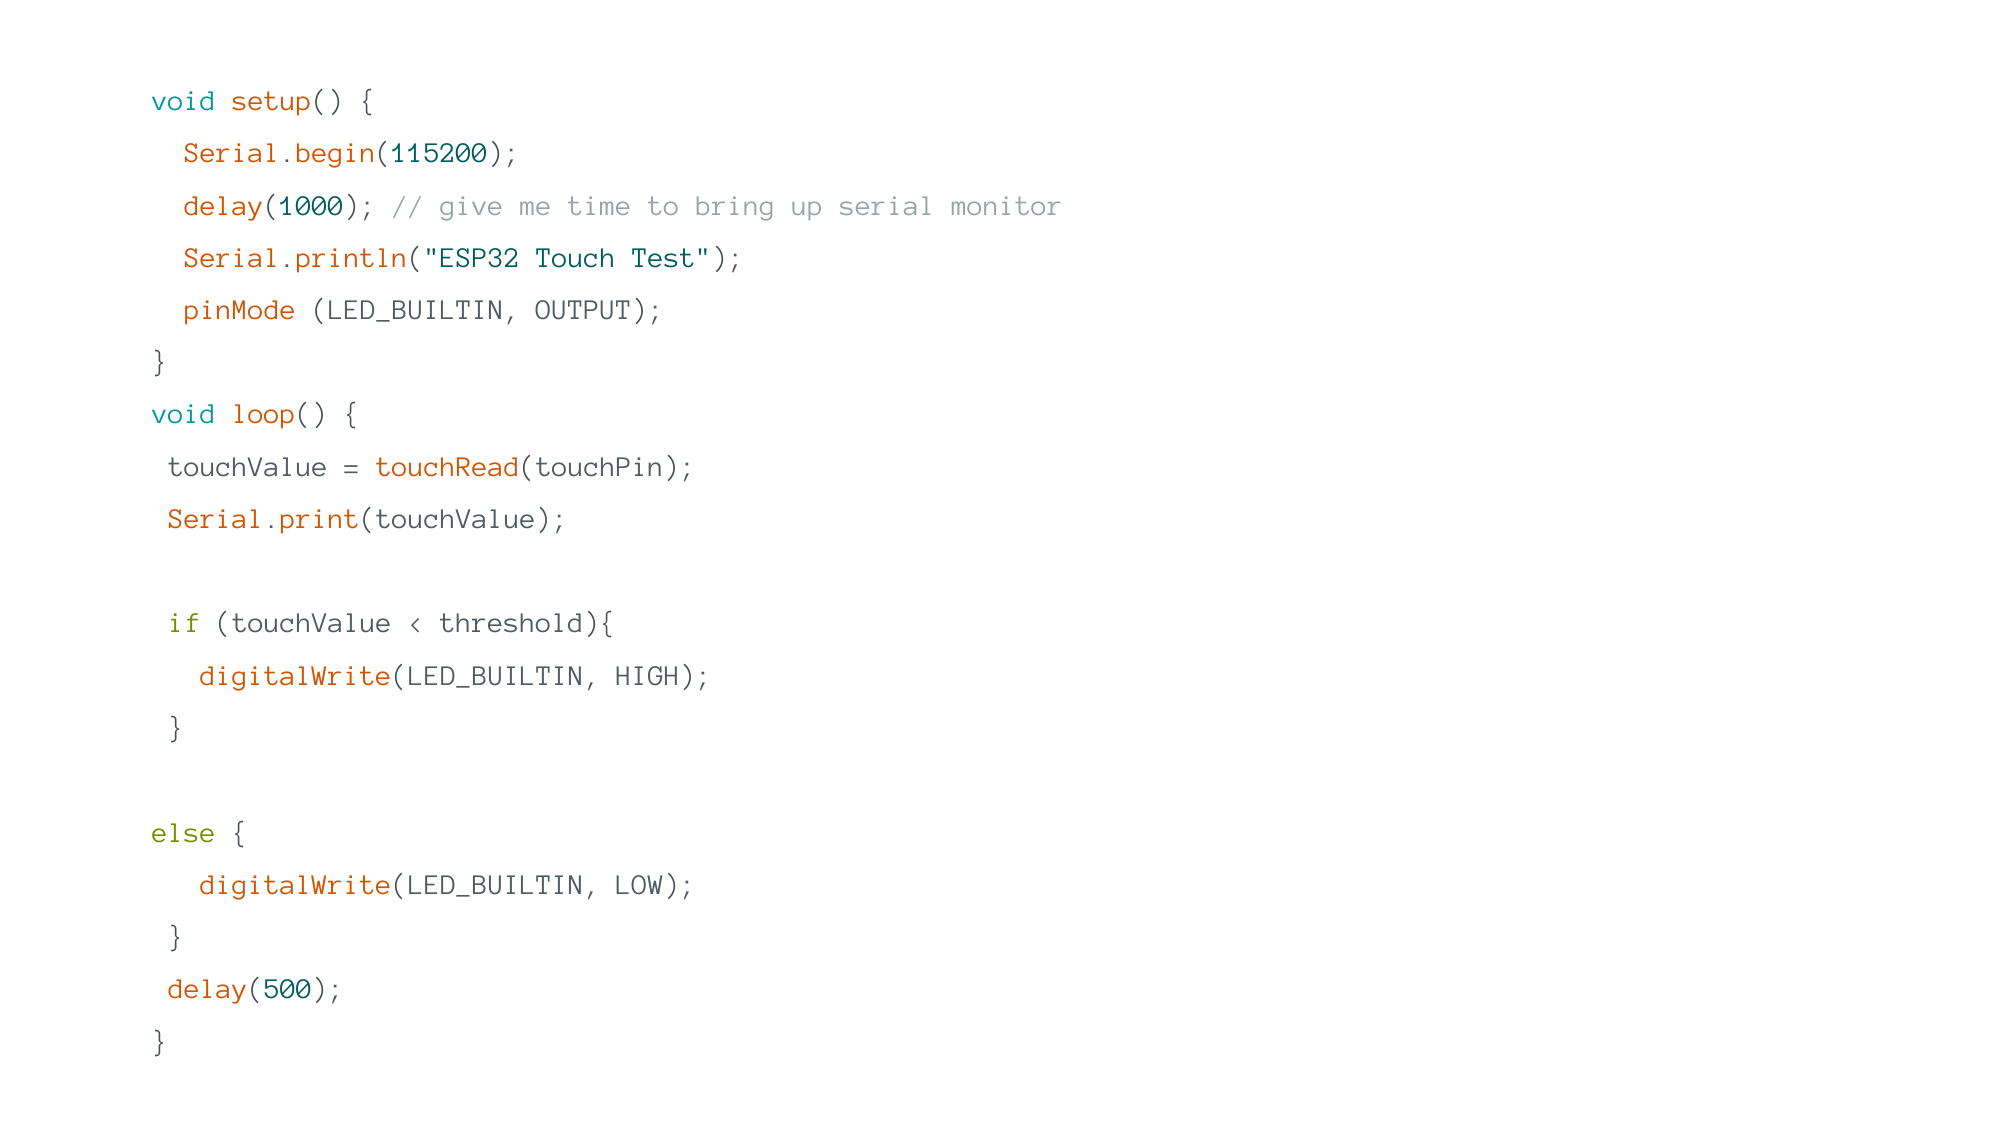

void setup() {
  Serial.begin(115200);
  delay(1000); // give me time to bring up serial monitor
  Serial.println("ESP32 Touch Test");
  pinMode (LED_BUILTIN, OUTPUT);
}
void loop() {
 touchValue = touchRead(touchPin);
 Serial.print(touchValue);

 if (touchValue < threshold){
   digitalWrite(LED_BUILTIN, HIGH);
 }

else {
   digitalWrite(LED_BUILTIN, LOW);
 }
 delay(500);
}